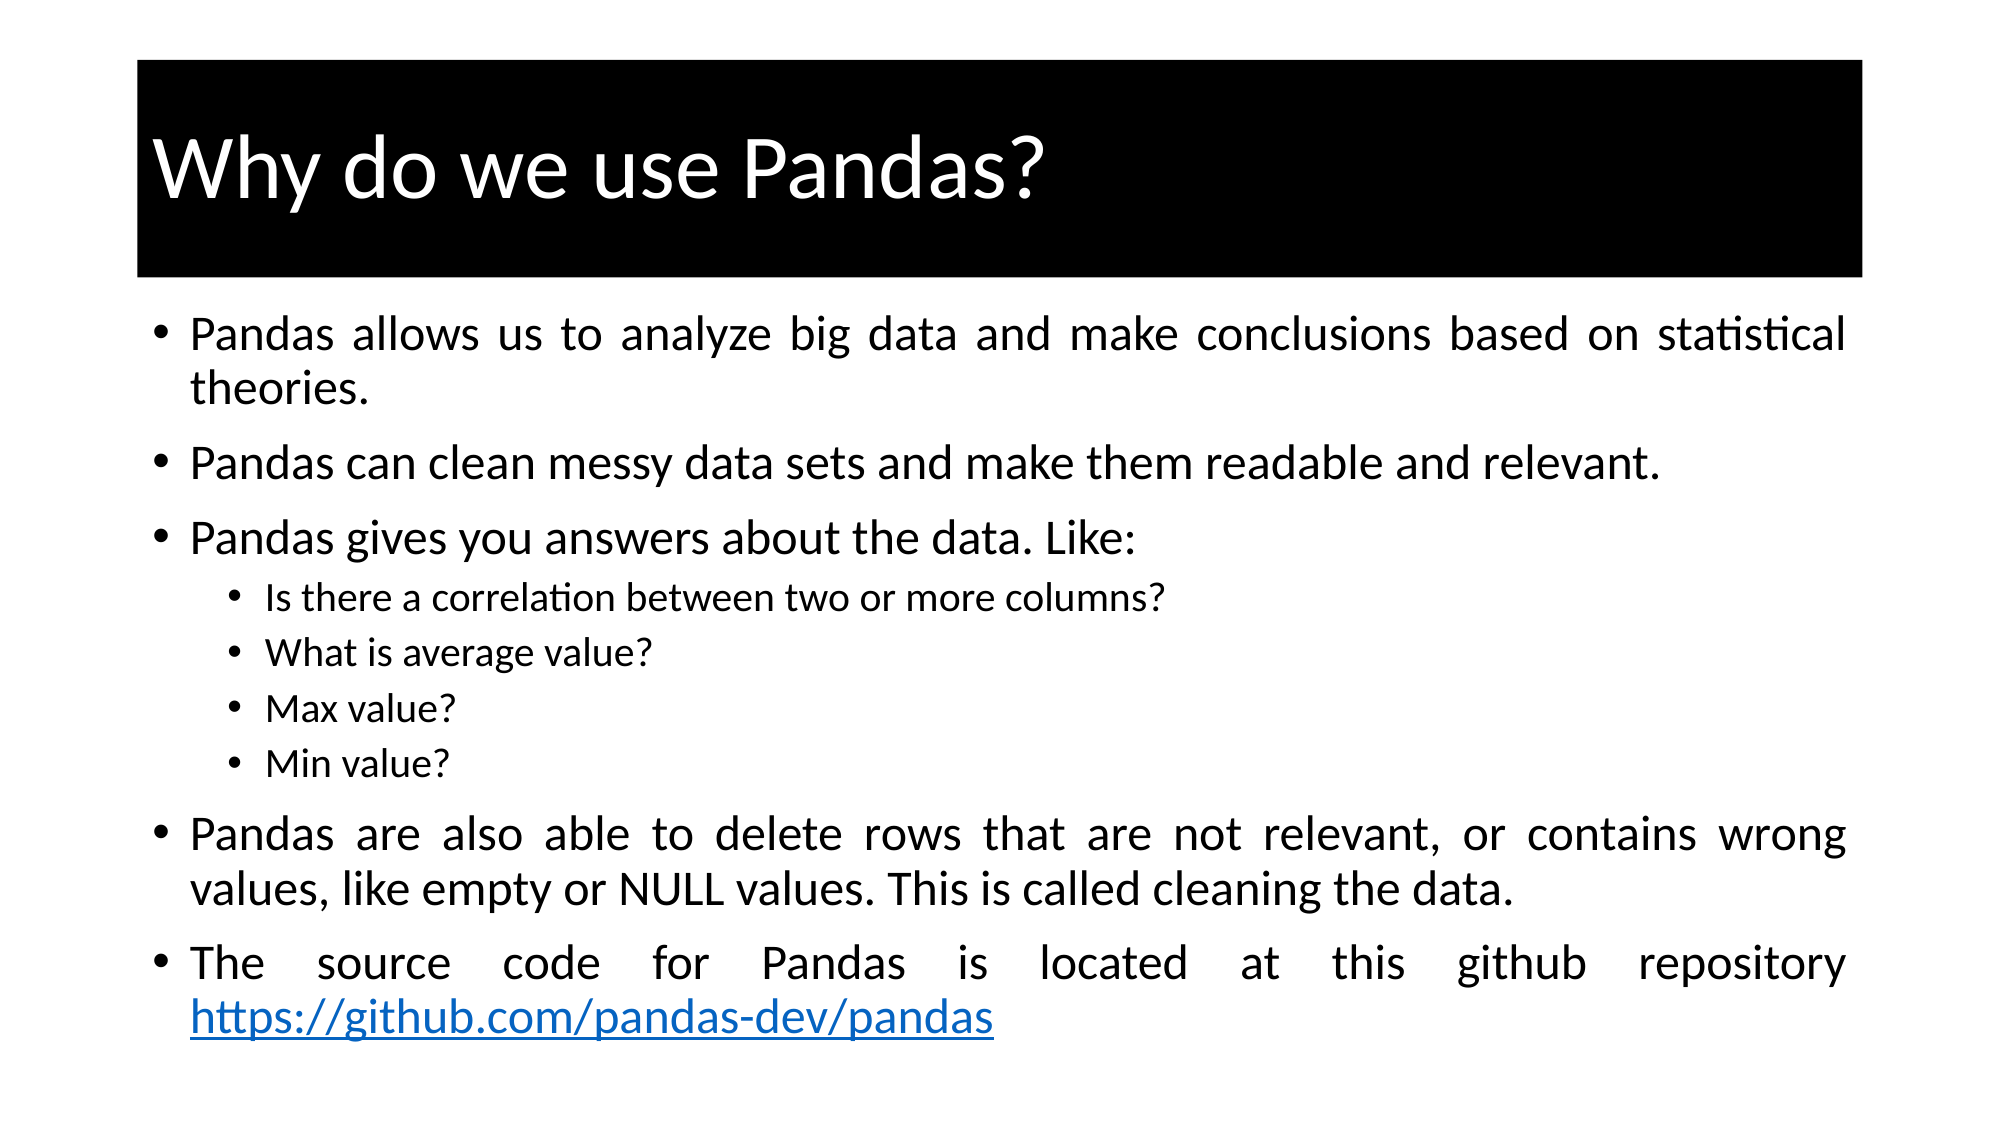

# Why do we use Pandas?
Pandas allows us to analyze big data and make conclusions based on statistical theories.
Pandas can clean messy data sets and make them readable and relevant.
Pandas gives you answers about the data. Like:
Is there a correlation between two or more columns?
What is average value?
Max value?
Min value?
Pandas are also able to delete rows that are not relevant, or contains wrong values, like empty or NULL values. This is called cleaning the data.
The source code for Pandas is located at this github repository https://github.com/pandas-dev/pandas